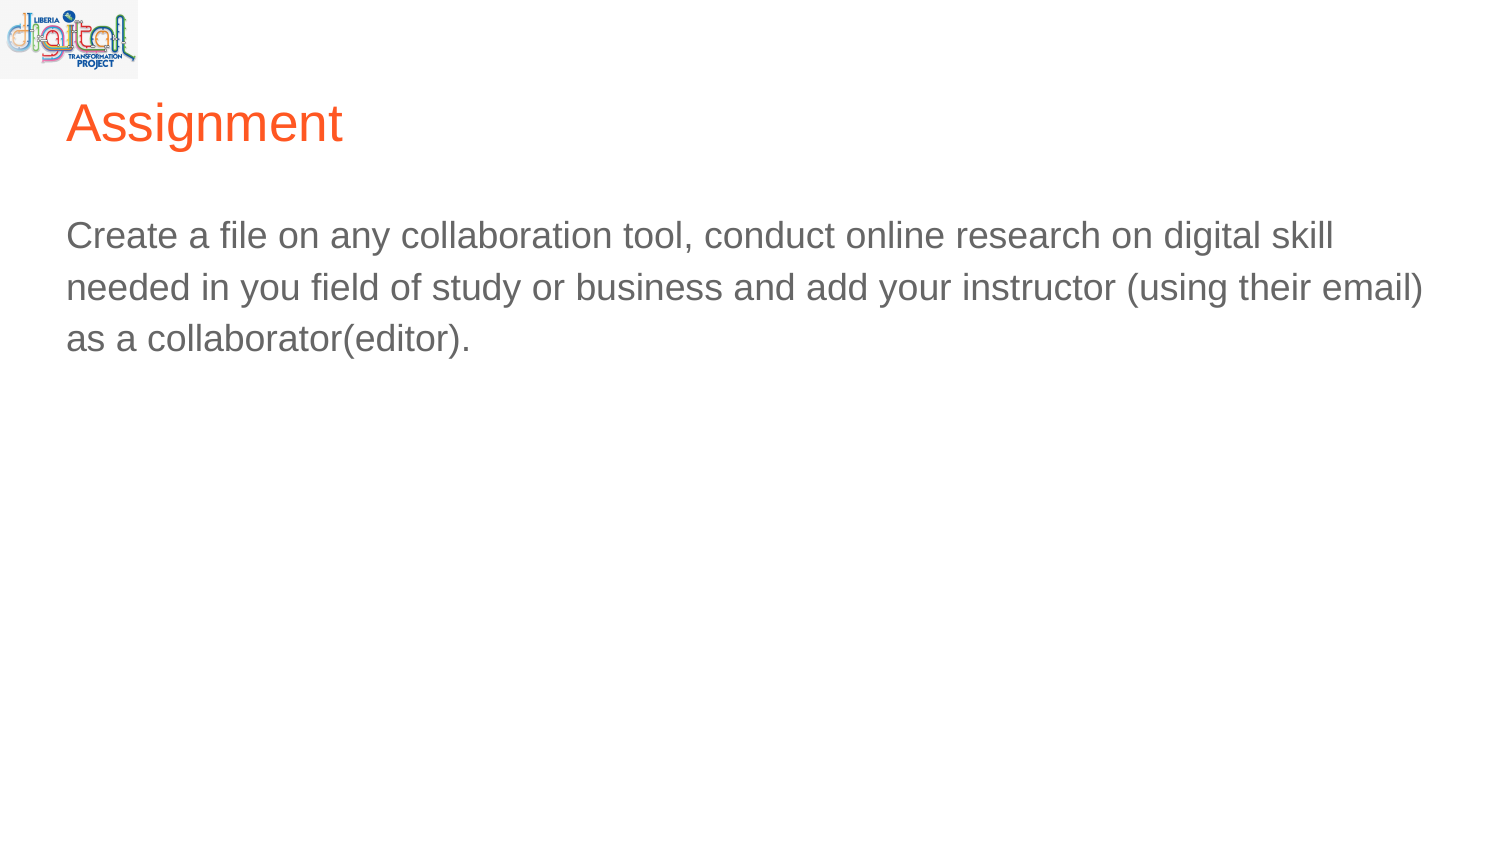

# Assignment
Create a file on any collaboration tool, conduct online research on digital skill needed in you field of study or business and add your instructor (using their email) as a collaborator(editor).